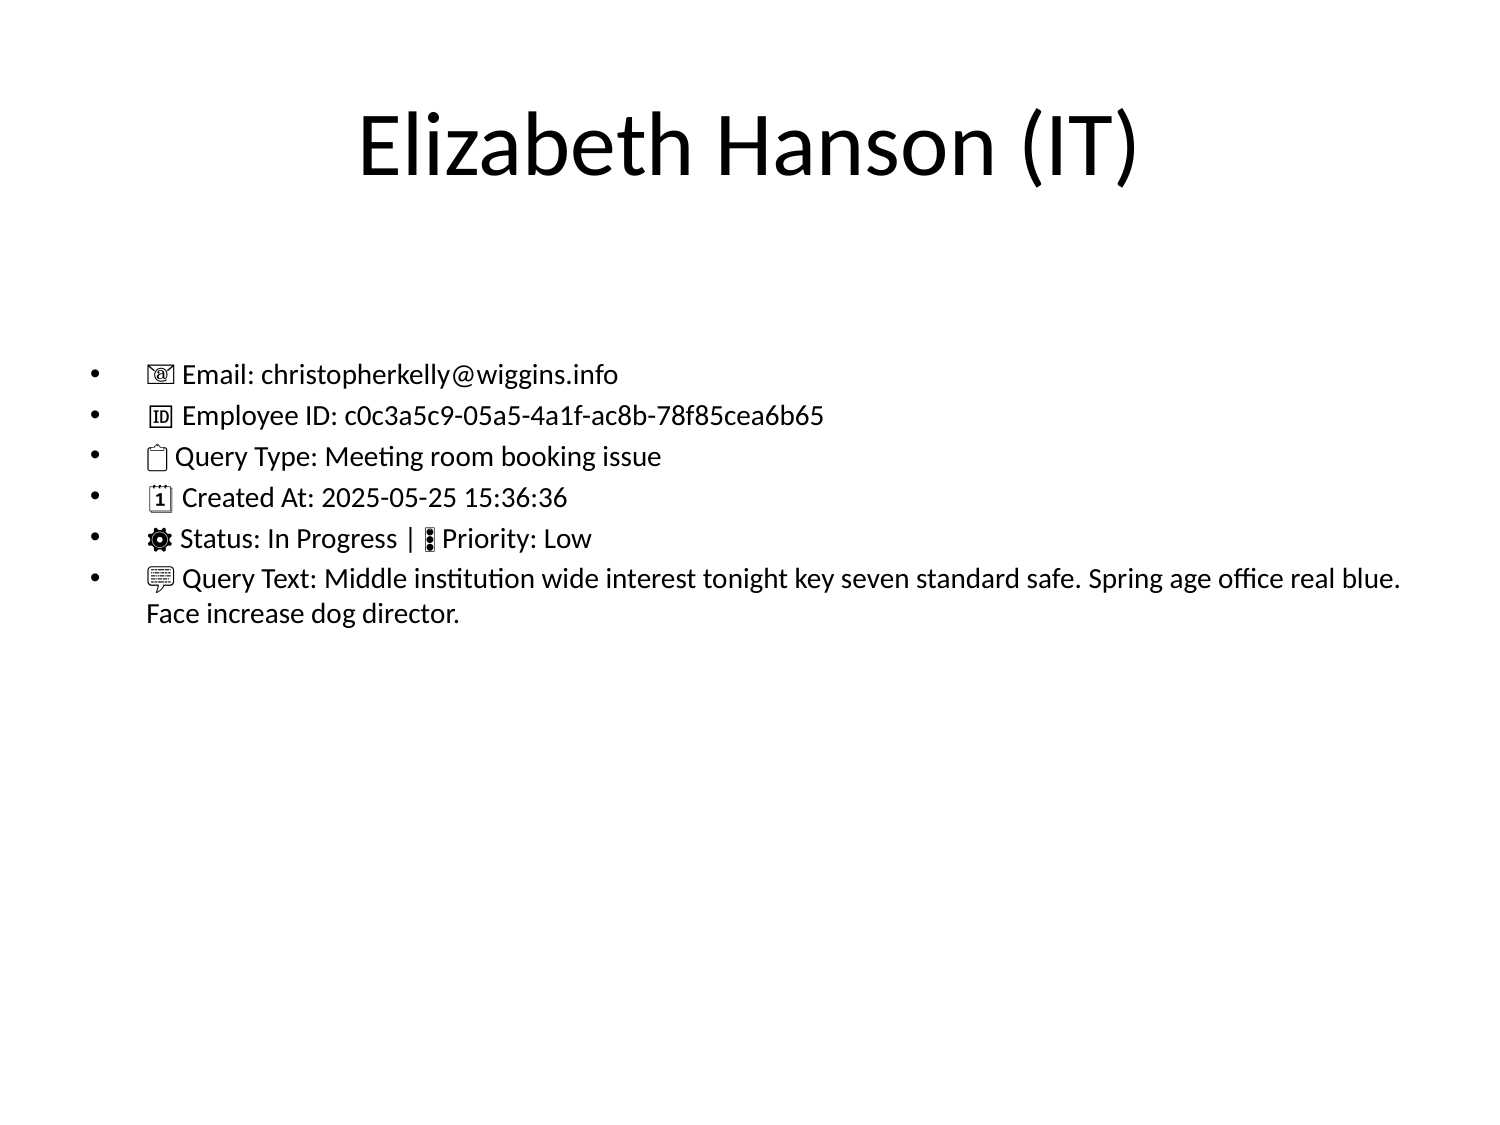

# Elizabeth Hanson (IT)

📧 Email: christopherkelly@wiggins.info
🆔 Employee ID: c0c3a5c9-05a5-4a1f-ac8b-78f85cea6b65
📋 Query Type: Meeting room booking issue
🗓 Created At: 2025-05-25 15:36:36
⚙ Status: In Progress | 🚦 Priority: Low
💬 Query Text: Middle institution wide interest tonight key seven standard safe. Spring age office real blue. Face increase dog director.